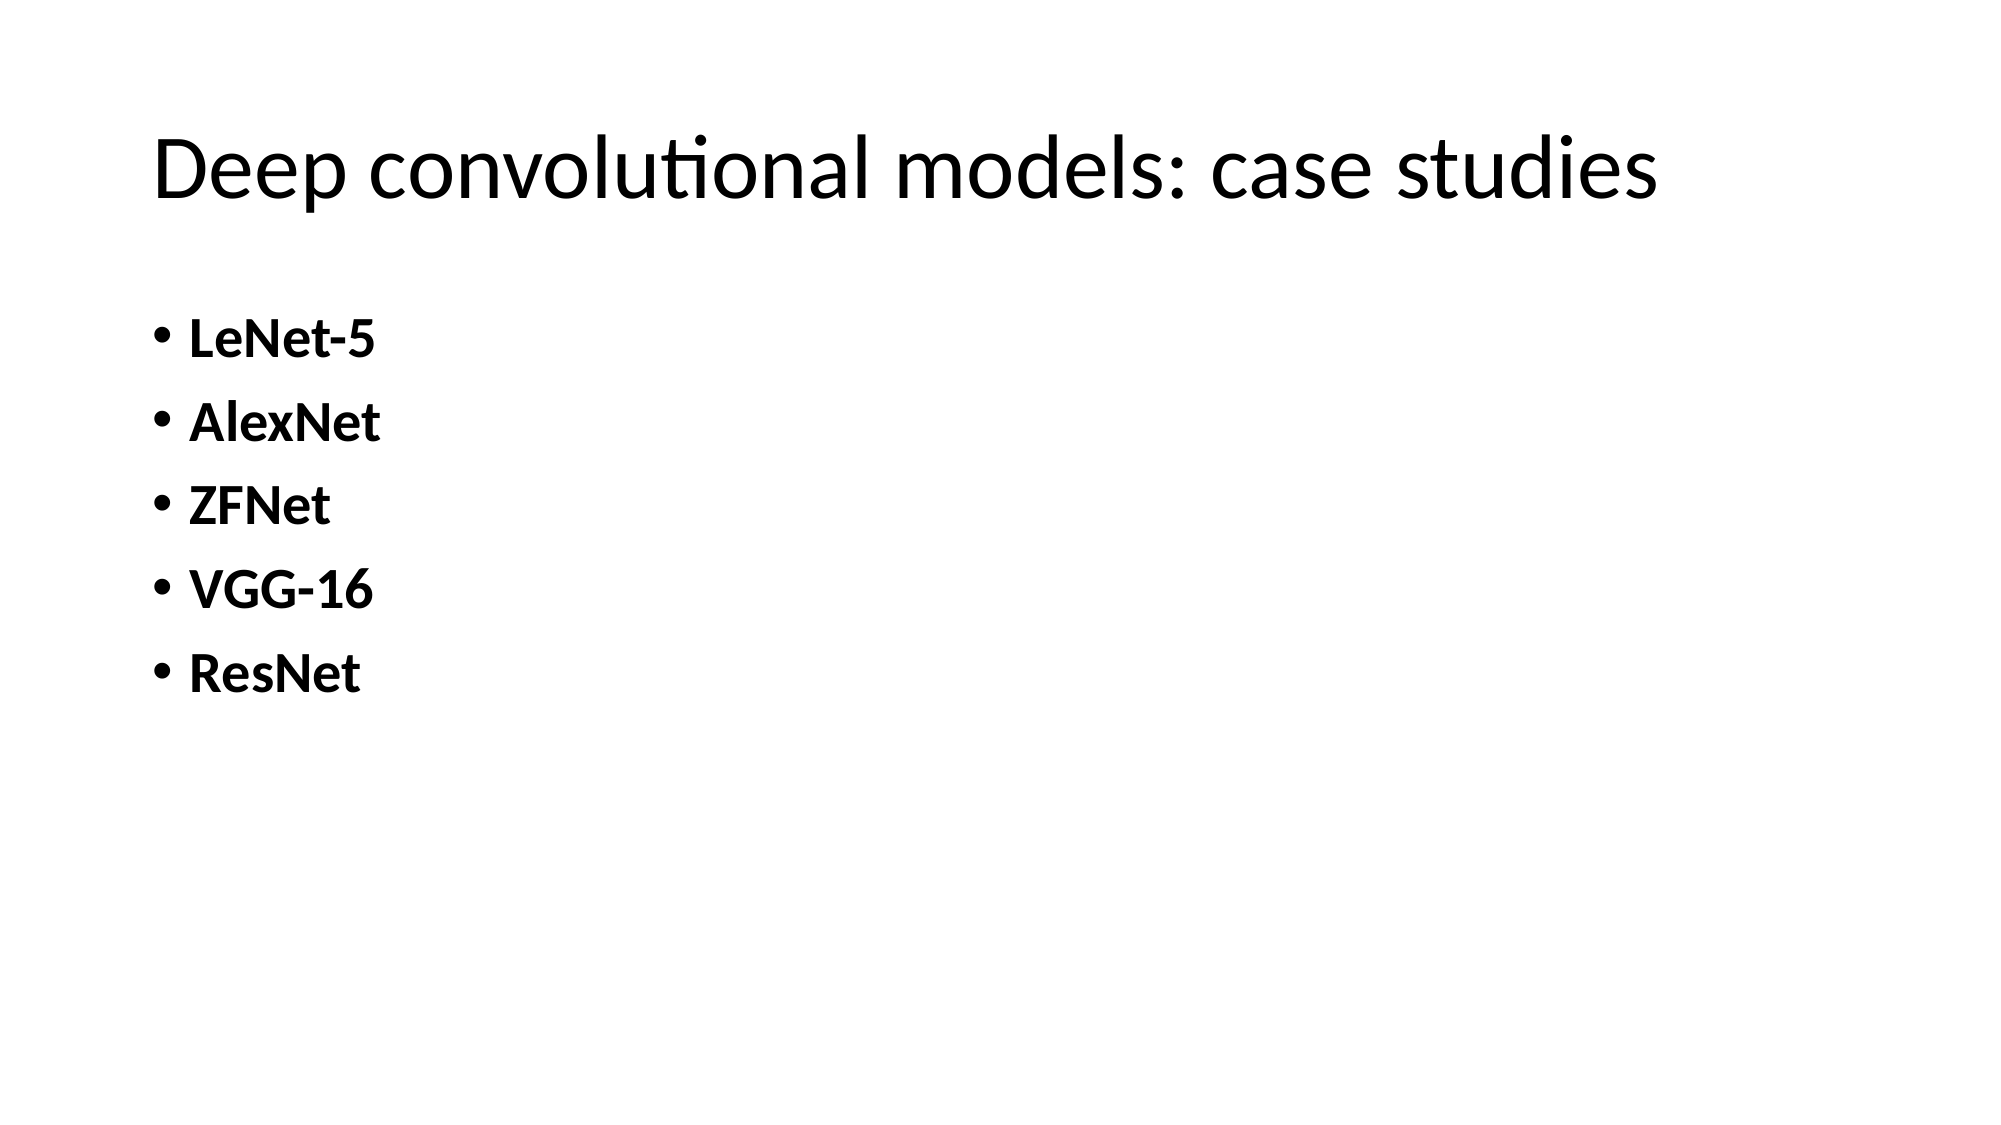

# Deep convolutional models: case studies
LeNet-5
AlexNet
ZFNet
VGG-16
ResNet